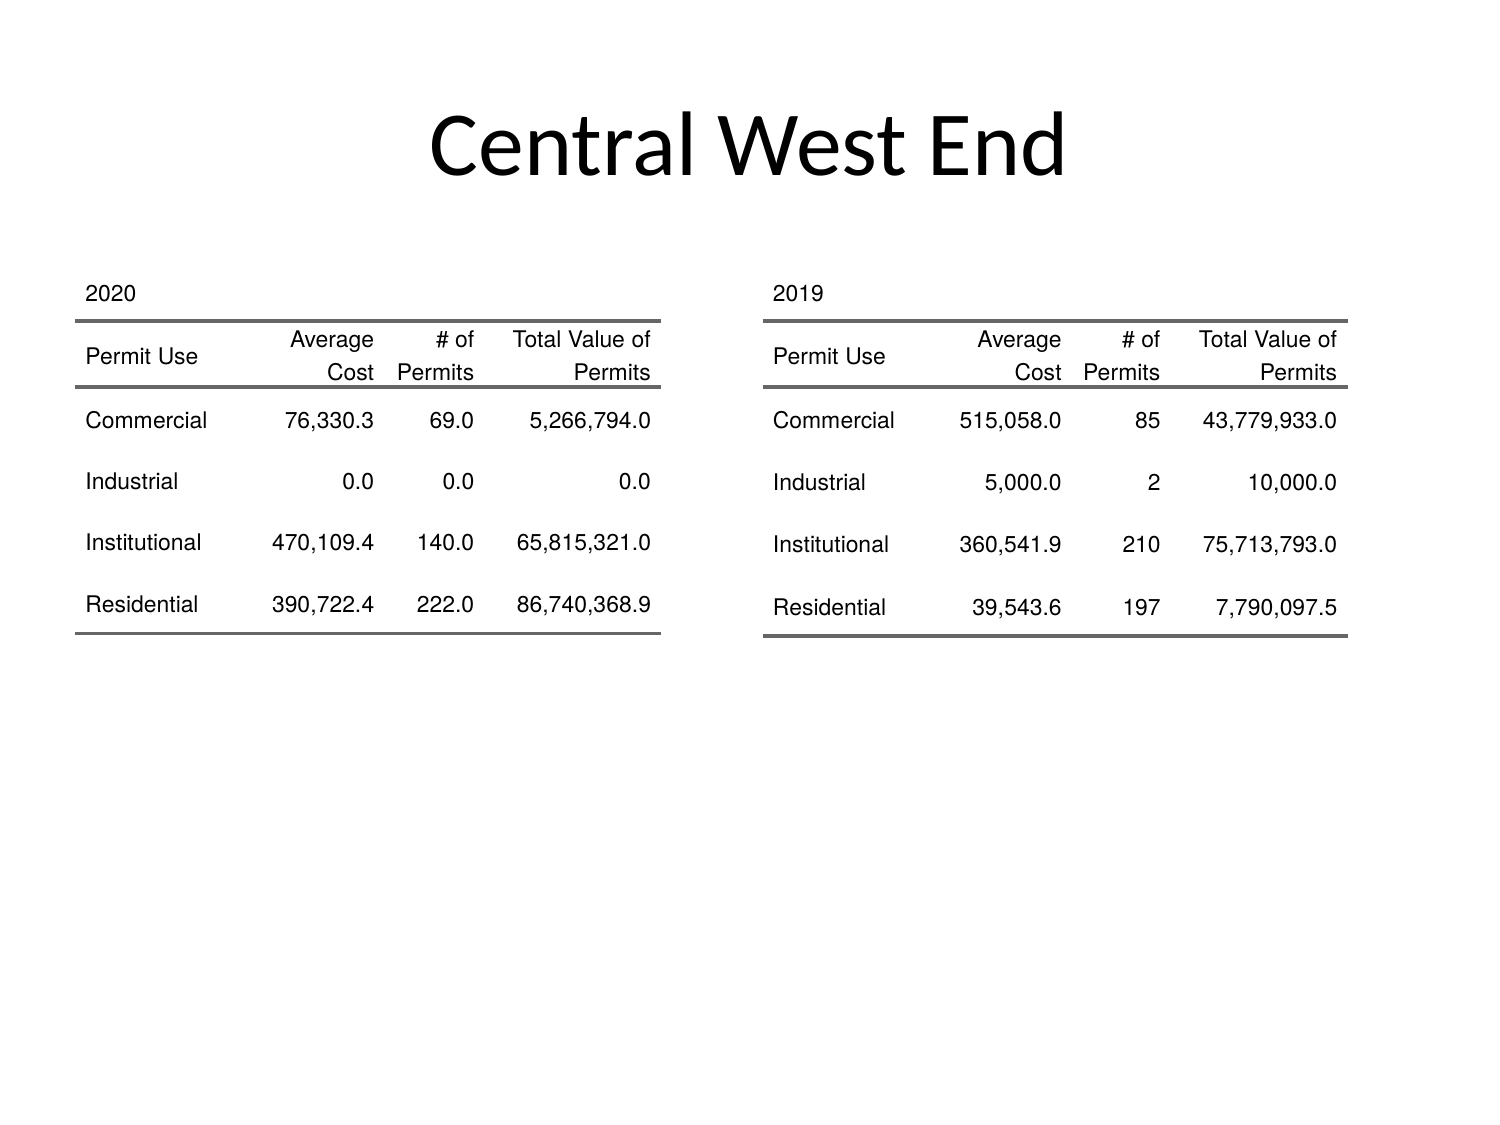

# Central West End
| 2020 | 2020 | 2020 | 2020 |
| --- | --- | --- | --- |
| Permit Use | Average Cost | # of Permits | Total Value of Permits |
| Commercial | 76,330.3 | 69.0 | 5,266,794.0 |
| Industrial | 0.0 | 0.0 | 0.0 |
| Institutional | 470,109.4 | 140.0 | 65,815,321.0 |
| Residential | 390,722.4 | 222.0 | 86,740,368.9 |
| 2019 | 2019 | 2019 | 2019 |
| --- | --- | --- | --- |
| Permit Use | Average Cost | # of Permits | Total Value of Permits |
| Commercial | 515,058.0 | 85 | 43,779,933.0 |
| Industrial | 5,000.0 | 2 | 10,000.0 |
| Institutional | 360,541.9 | 210 | 75,713,793.0 |
| Residential | 39,543.6 | 197 | 7,790,097.5 |